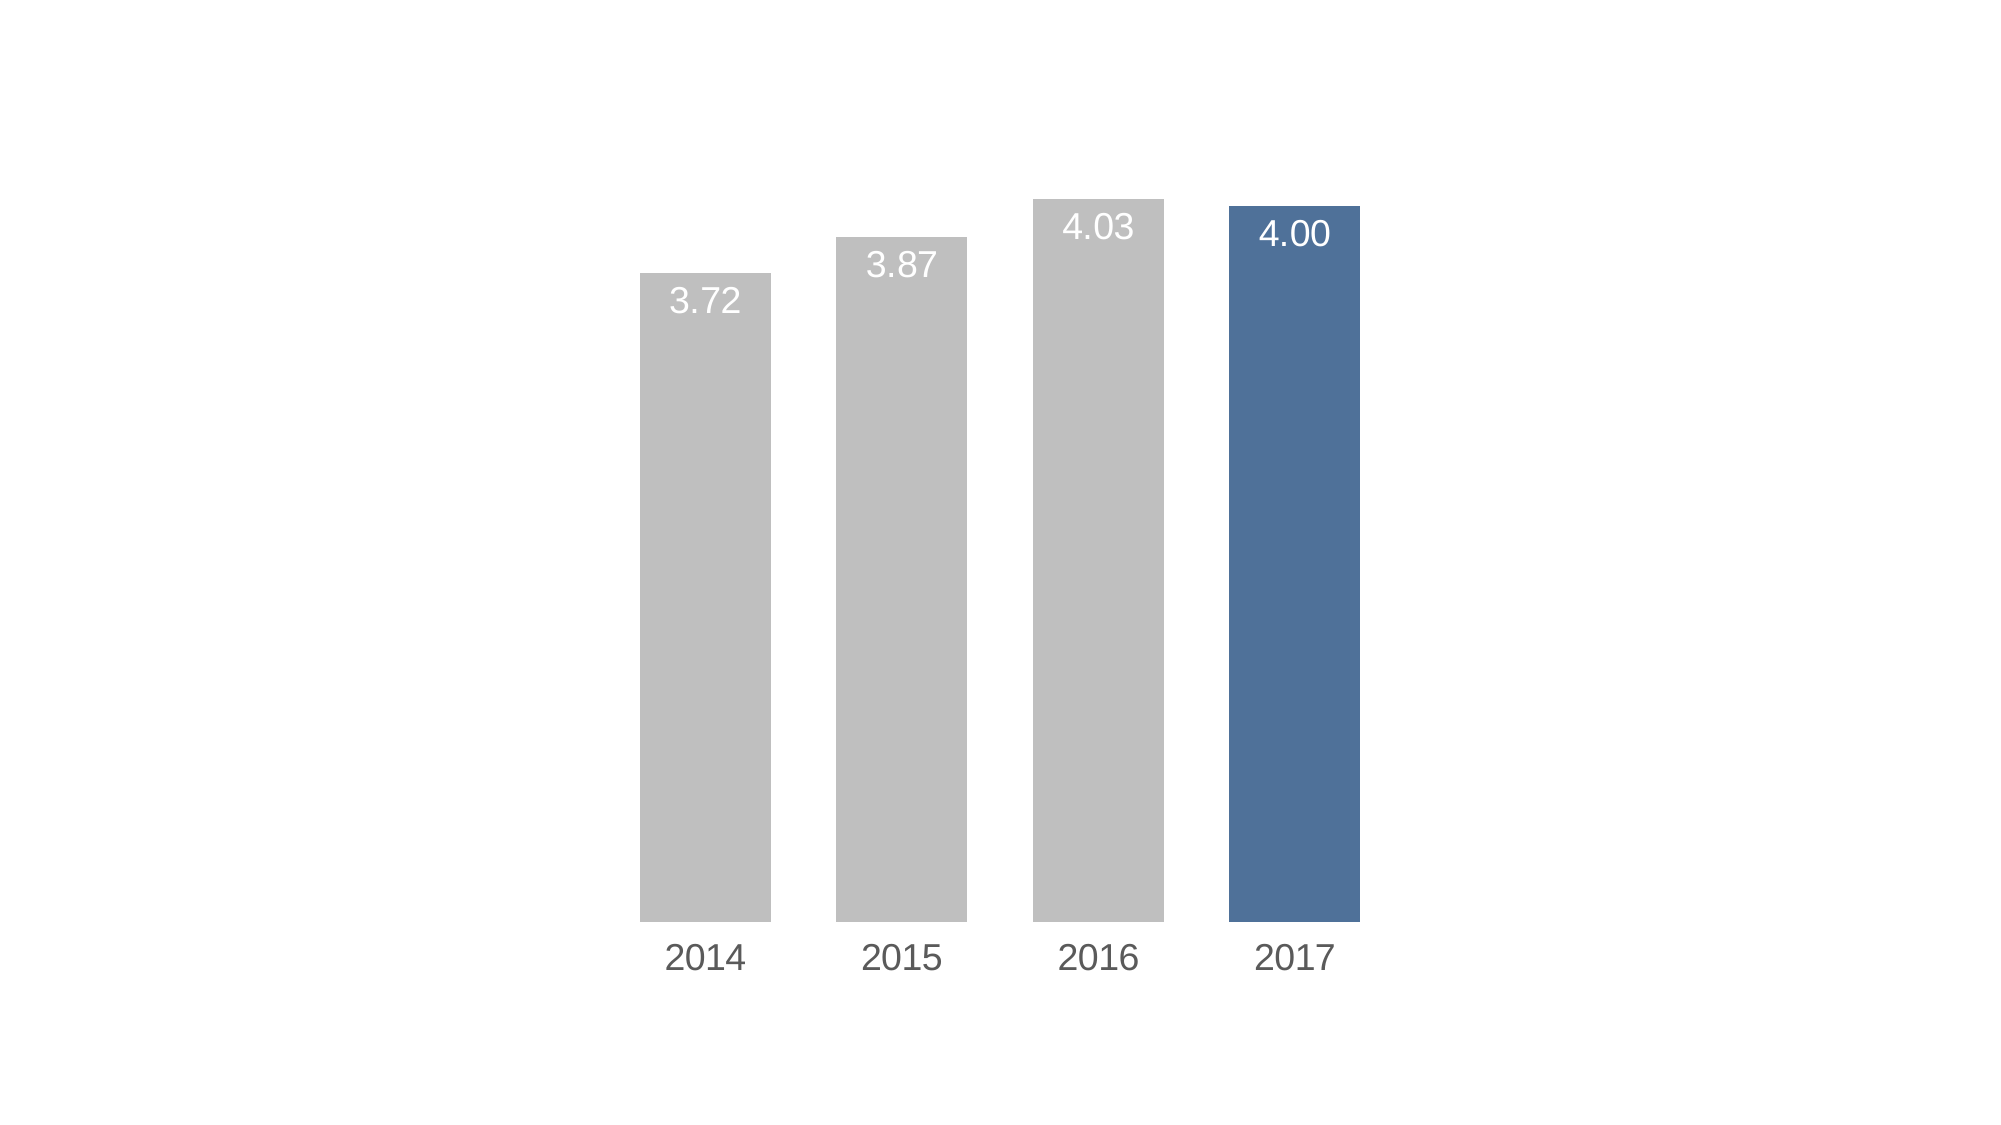

### Chart

| Category | Rating |
|---|---|
| 2014 | 3.72 |
| 2015 | 3.87 |
| 2016 | 4.03 |
| 2017 | 4.0 |